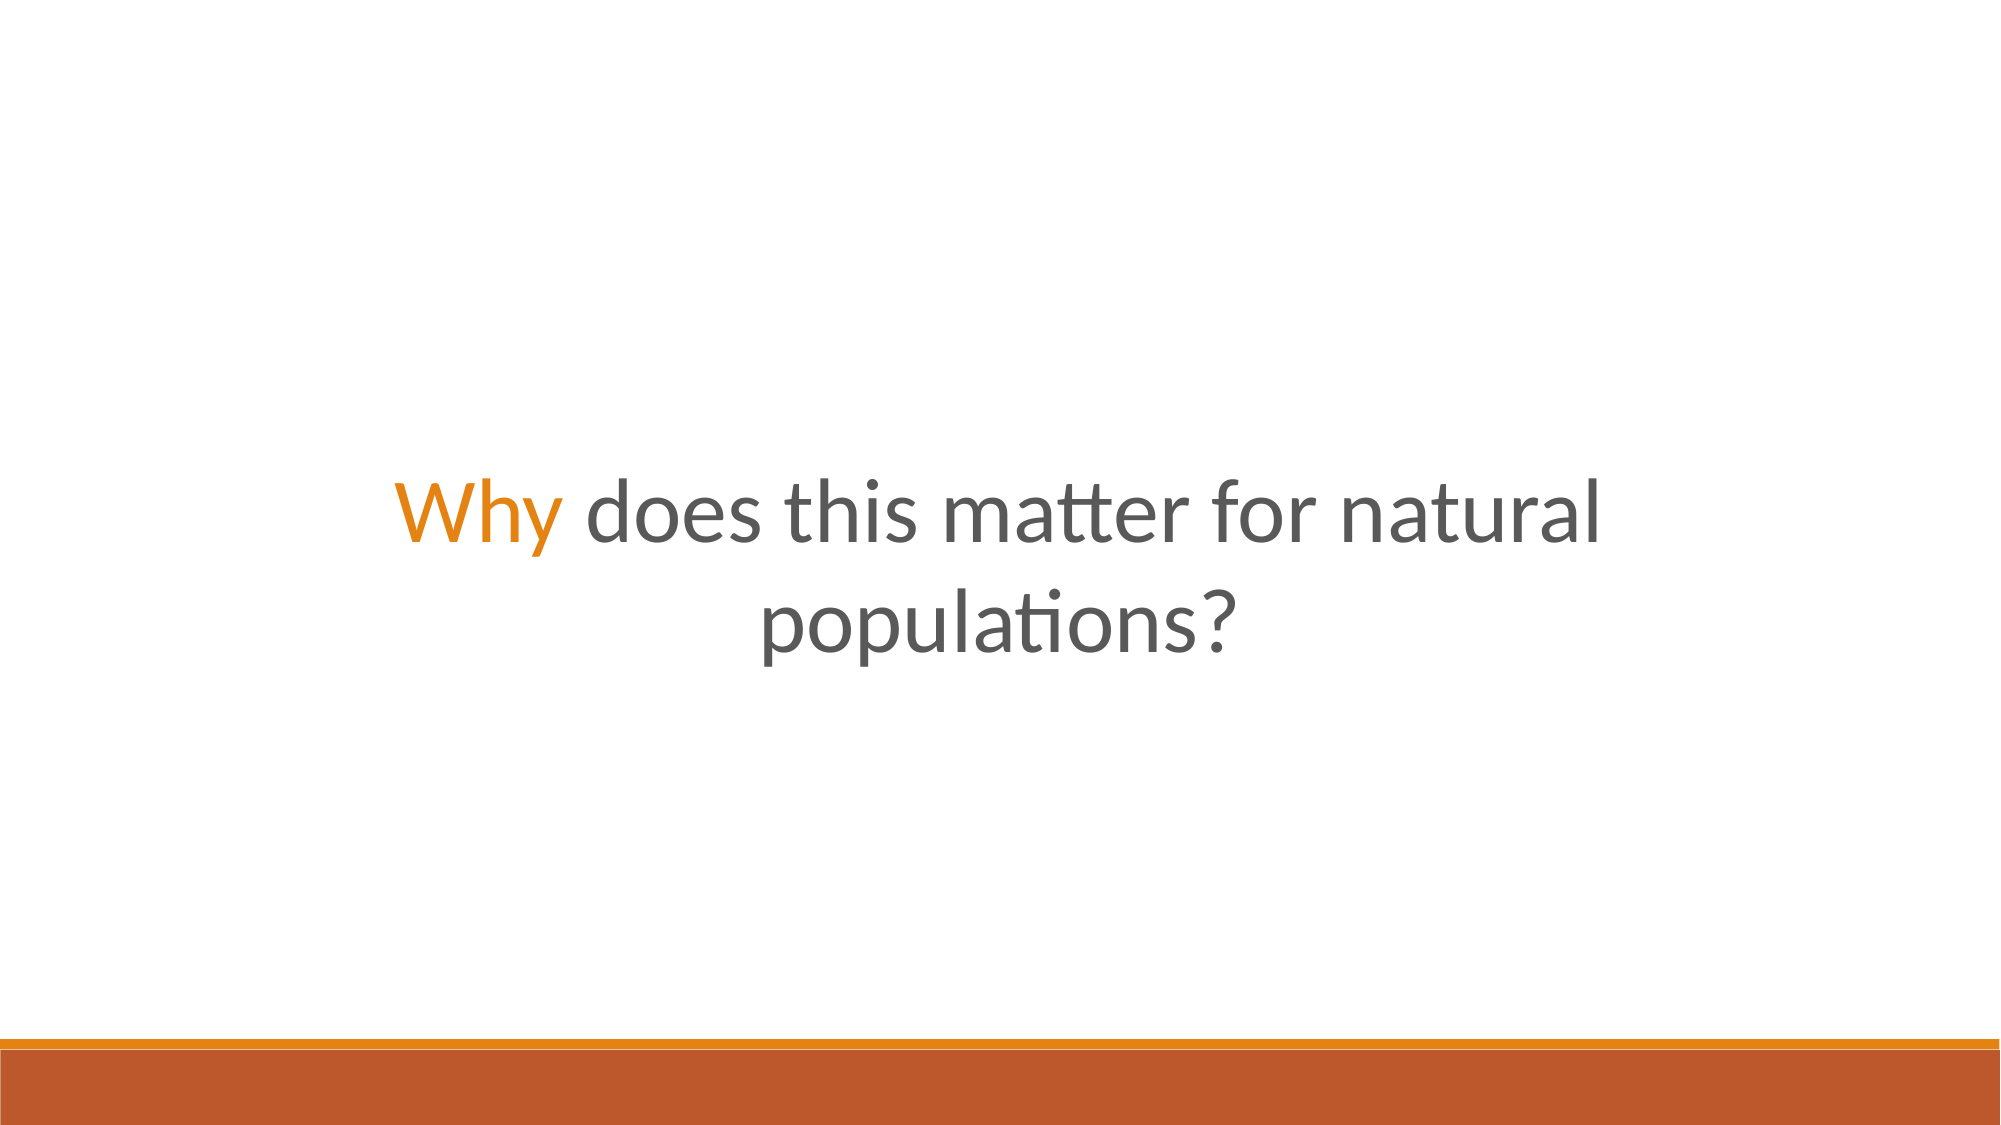

Why does this matter for natural populations?